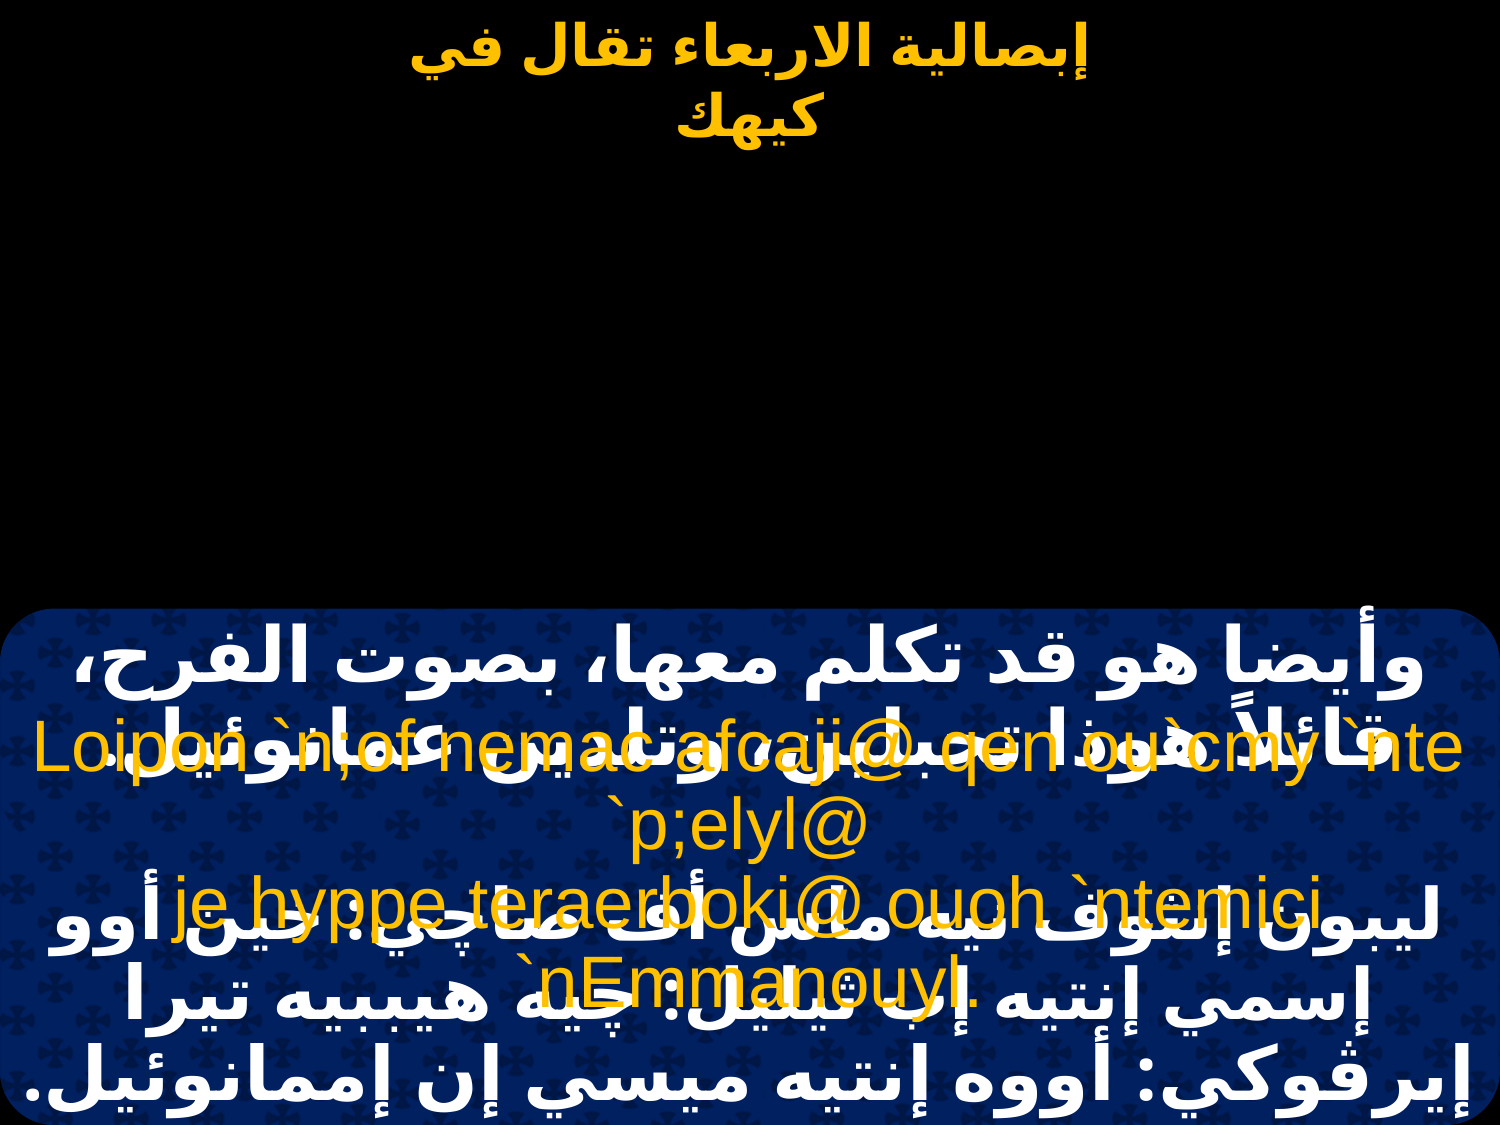

#
وأيضا هو قد تكلم معها، بصوت الفرح، قائلاً هوذا تحبلين، وتلدين عمانوئيل.
Loipon `n;of nemac afcaji@ qen ou`cmy `nte `p;elyl@
je hyppe teraerboki@ ouoh `ntemici `nEmmanouyl.
ليبون إنثوف نيه ماس أف صاچي: خين أوو إسمي إنتيه إب ثيليل: چيه هيببيه تيرا إيرڤوكي: أووه إنتيه ميسي إن إممانوئيل.